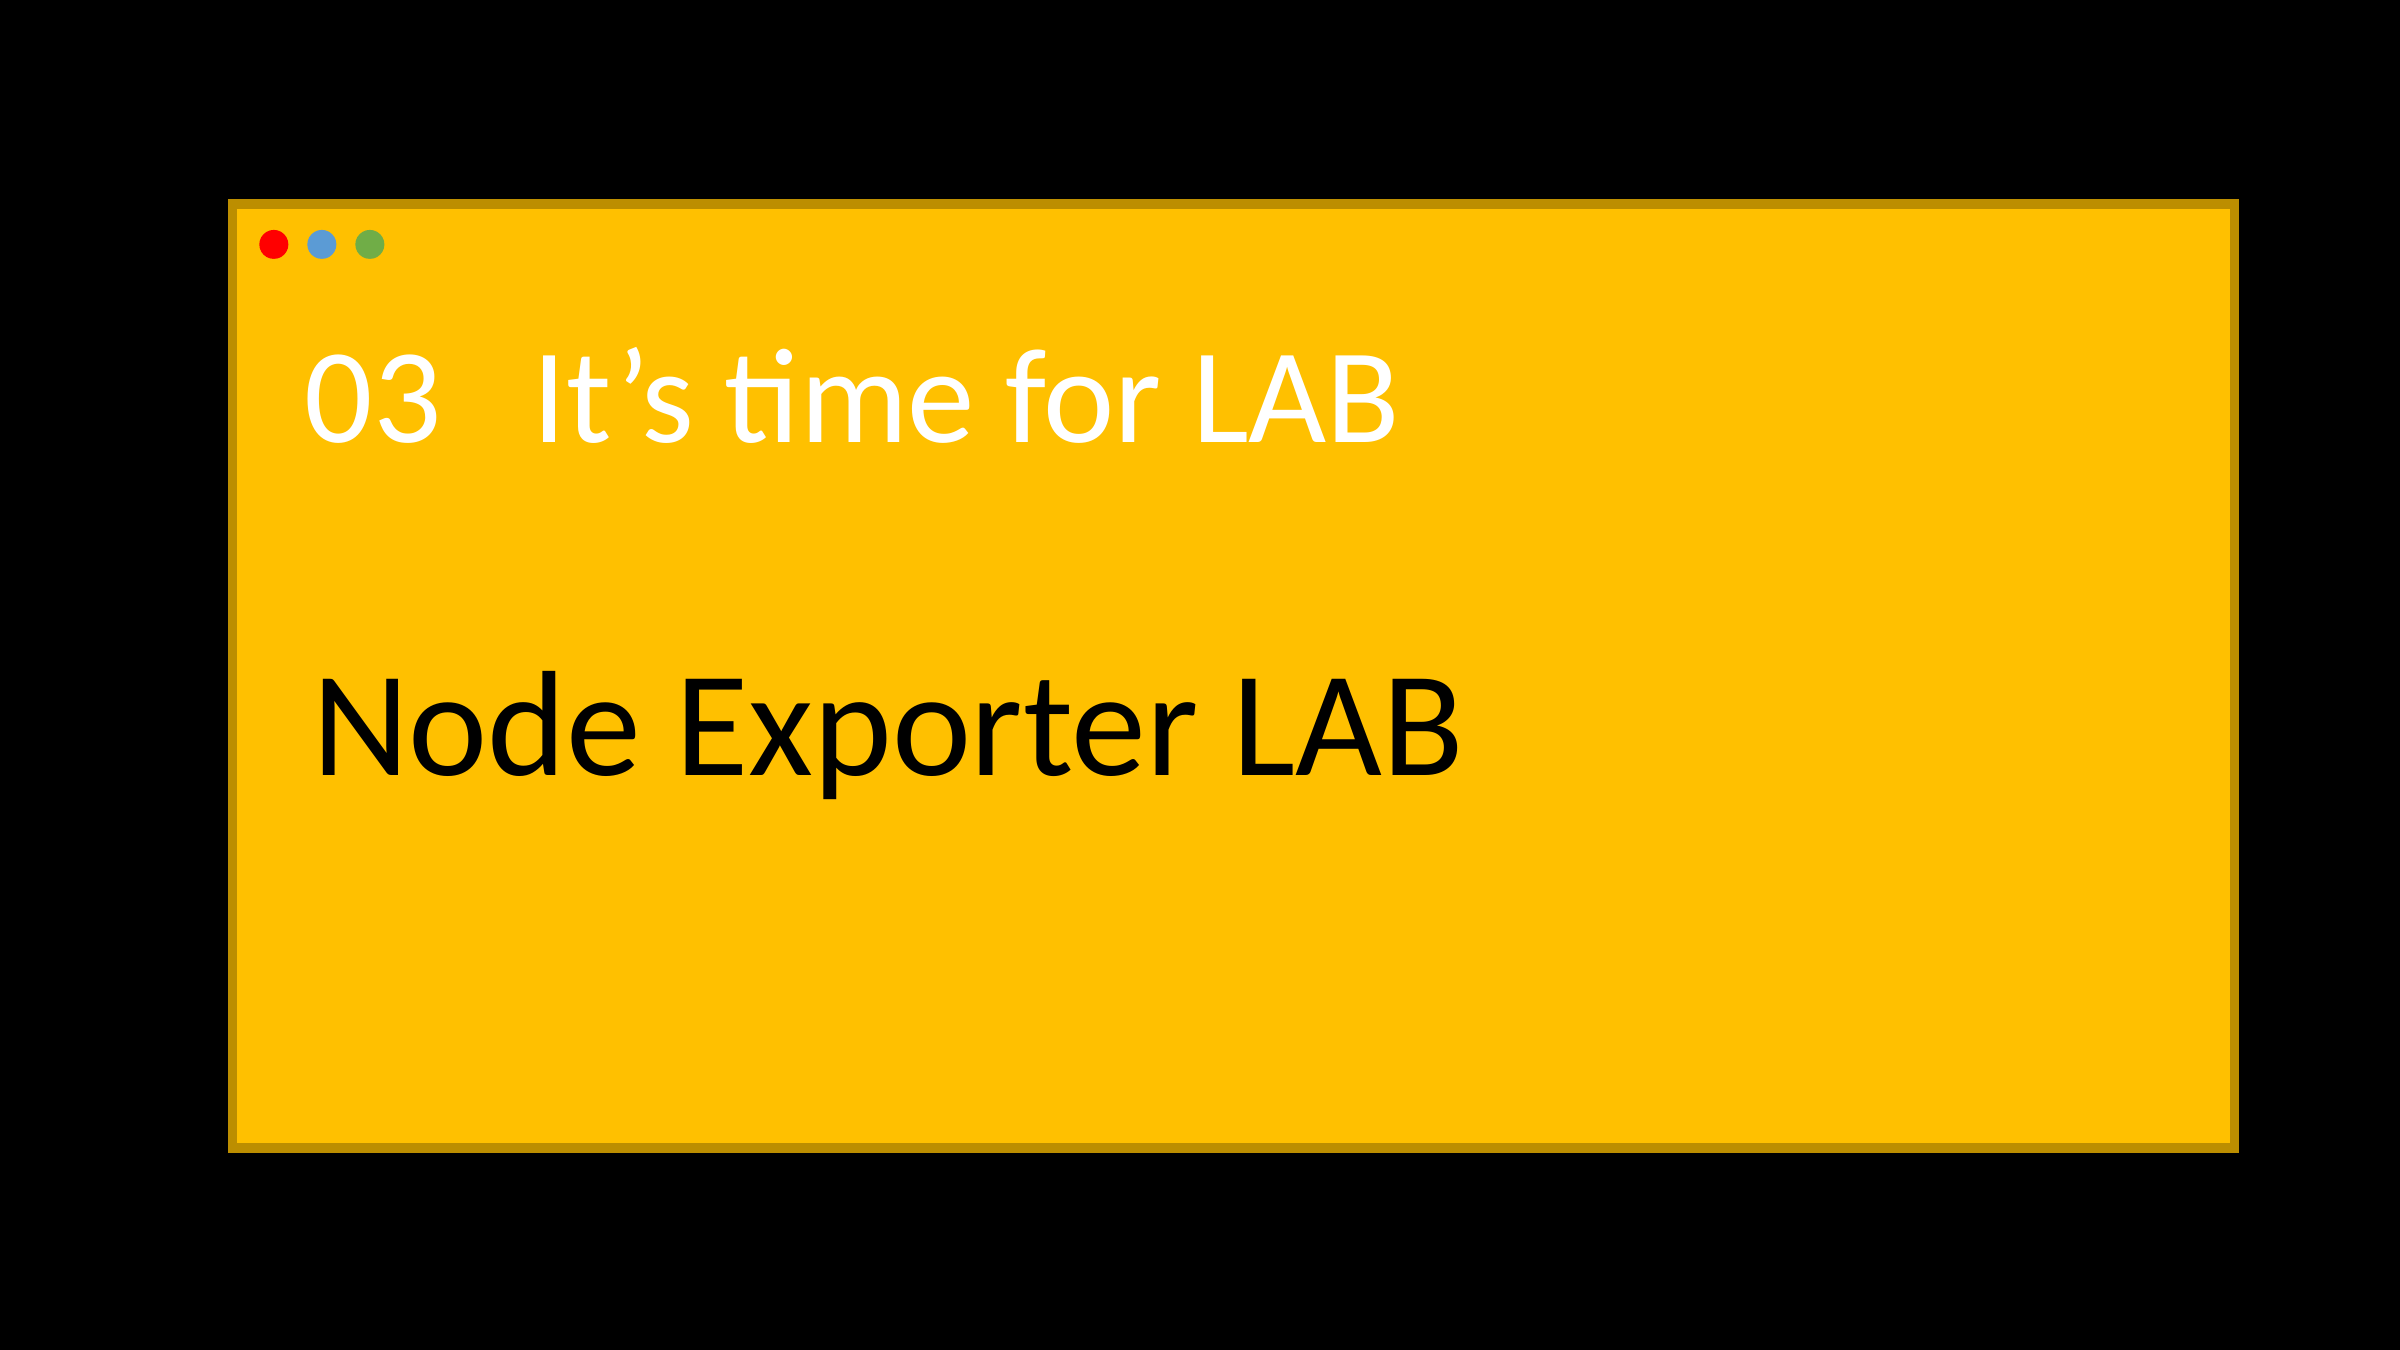

03   It’s time for LAB
Node Exporter LAB